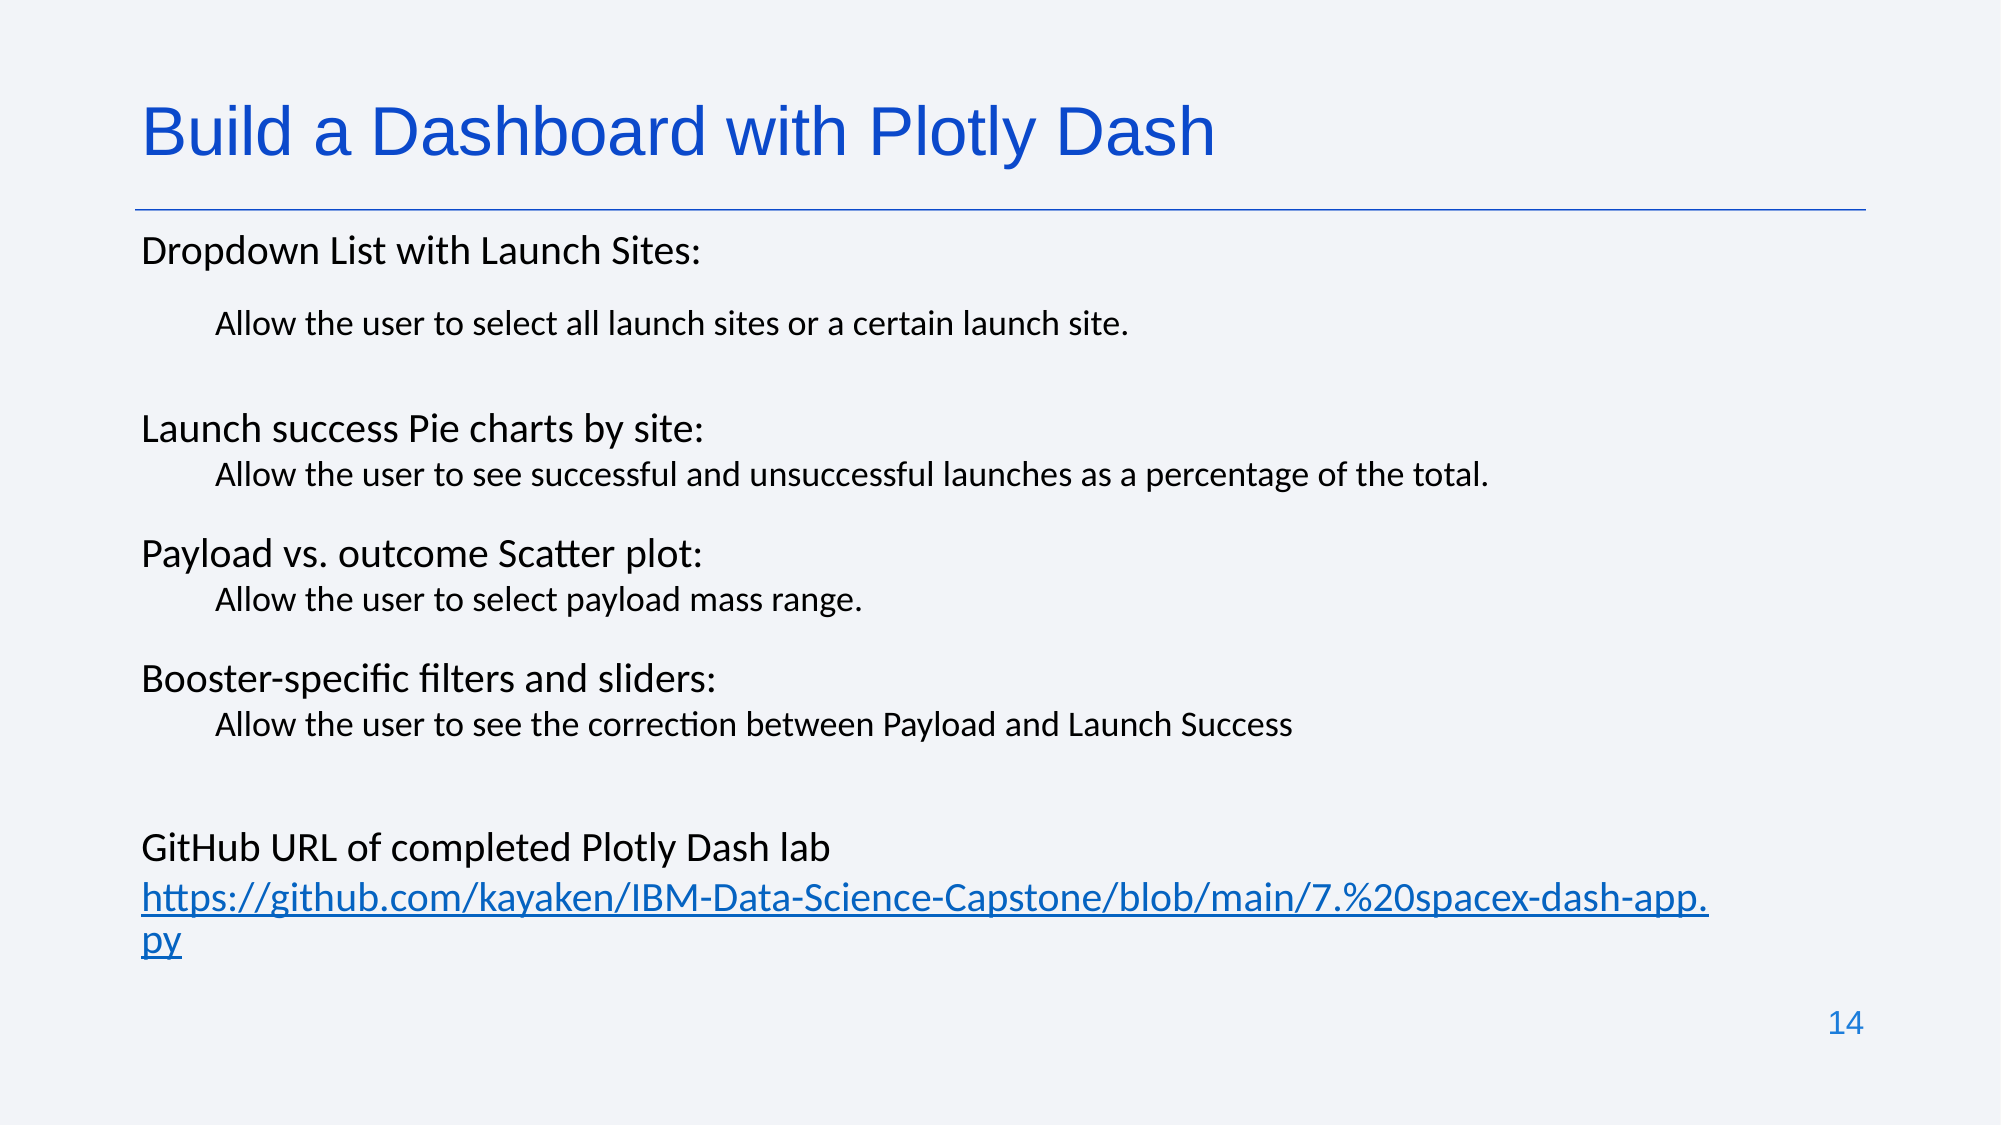

Build a Dashboard with Plotly Dash
Dropdown List with Launch Sites:
Allow the user to select all launch sites or a certain launch site.

Launch success Pie charts by site:
Allow the user to see successful and unsuccessful launches as a percentage of the total.

Payload vs. outcome Scatter plot:
Allow the user to select payload mass range.

Booster-specific filters and sliders:
Allow the user to see the correction between Payload and Launch Success

GitHub URL of completed Plotly Dash lab https://github.com/kayaken/IBM-Data-Science-Capstone/blob/main/7.%20spacex-dash-app.py

14